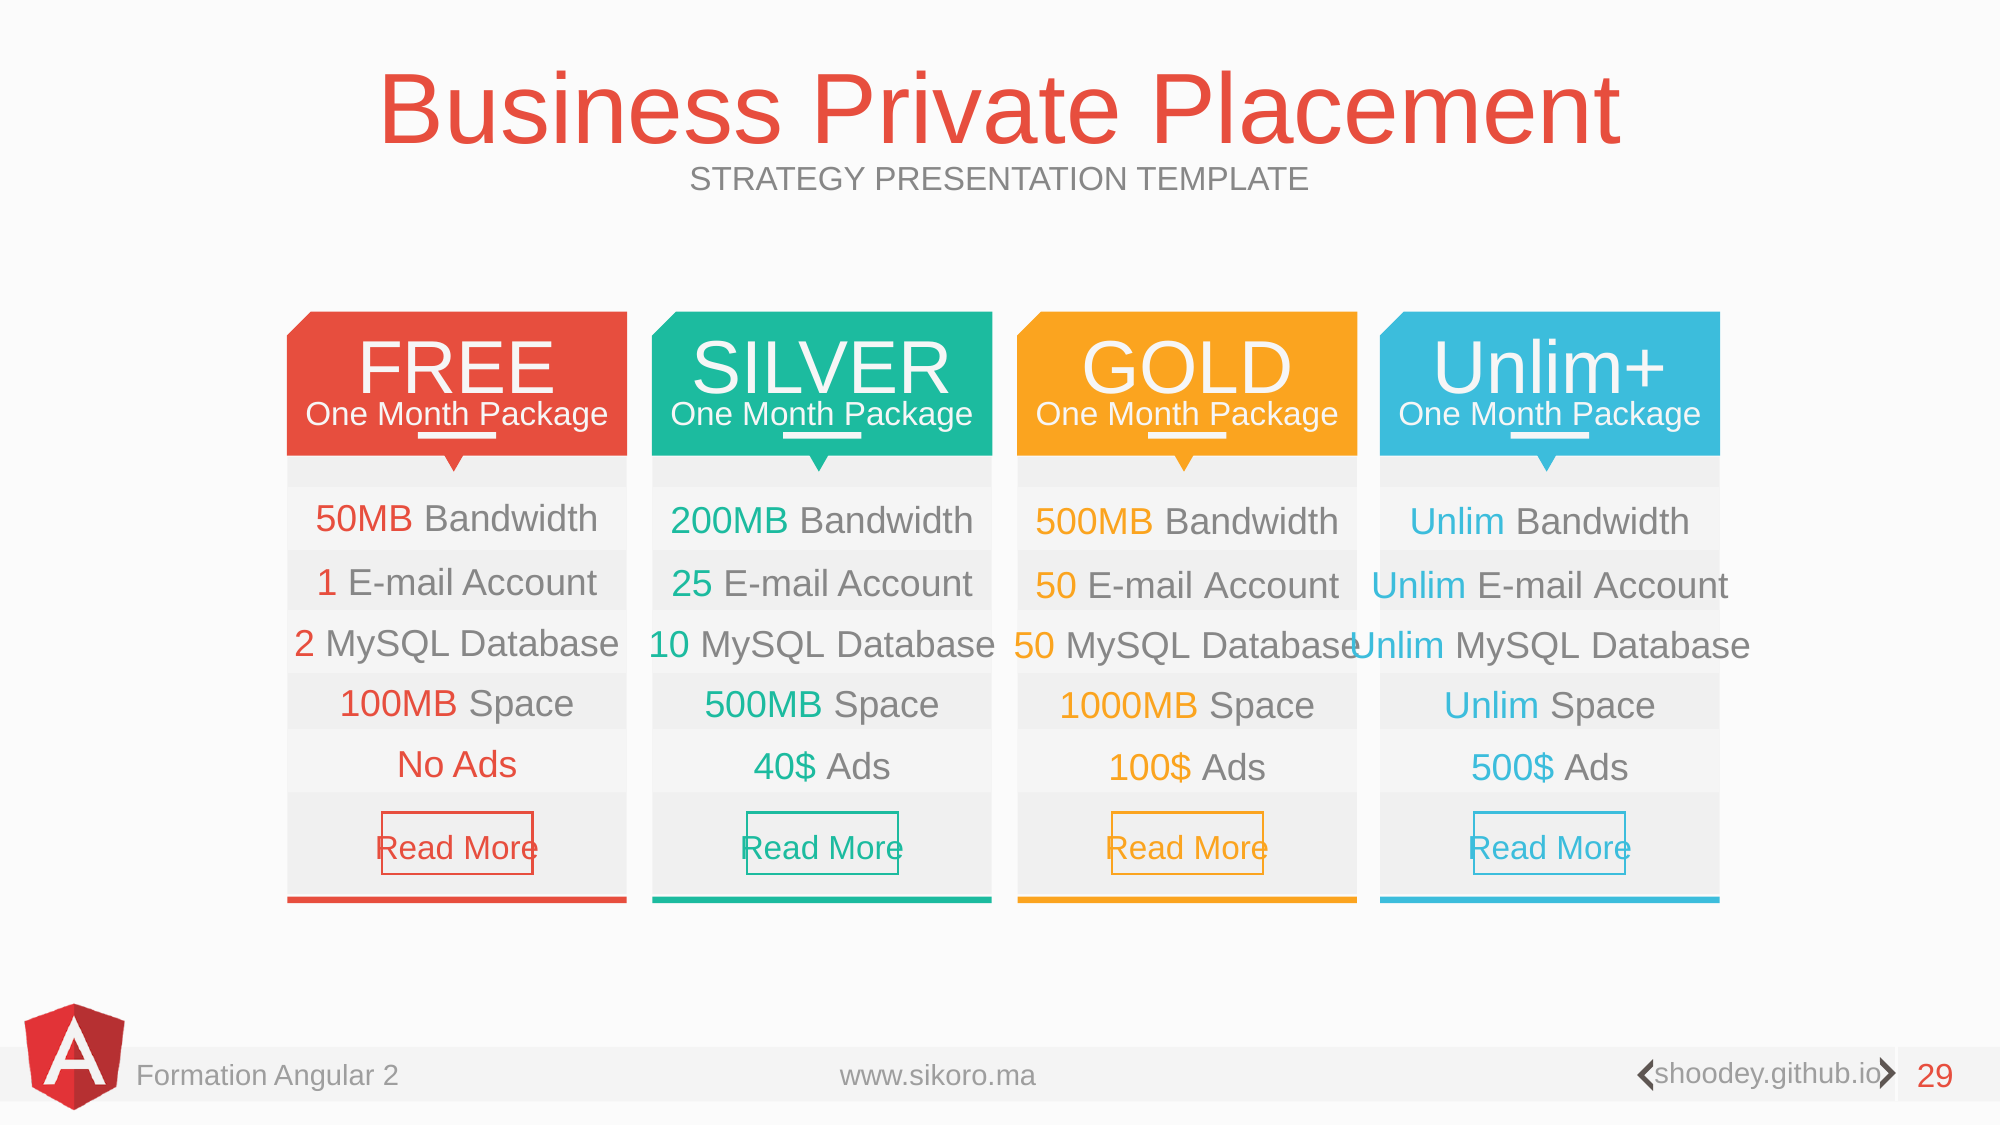

# Business Private Placement
STRATEGY PRESENTATION TEMPLATE
FREE
SILVER
GOLD
Unlim+

One Month Package
One Month Package
One Month Package
One Month Package

50MB Bandwidth

200MB Bandwidth
Unlim Bandwidth
500MB Bandwidth
1 E-mail Account
25 E-mail Account
Unlim E-mail Account
50 E-mail Account

2 MySQL Database
10 MySQL Database
Unlim MySQL Database
50 MySQL Database
100MB Space
500MB Space
Unlim Space
1000MB Space

No Ads
40$ Ads
500$ Ads
100$ Ads

Read More
Read More
Read More
Read More

29